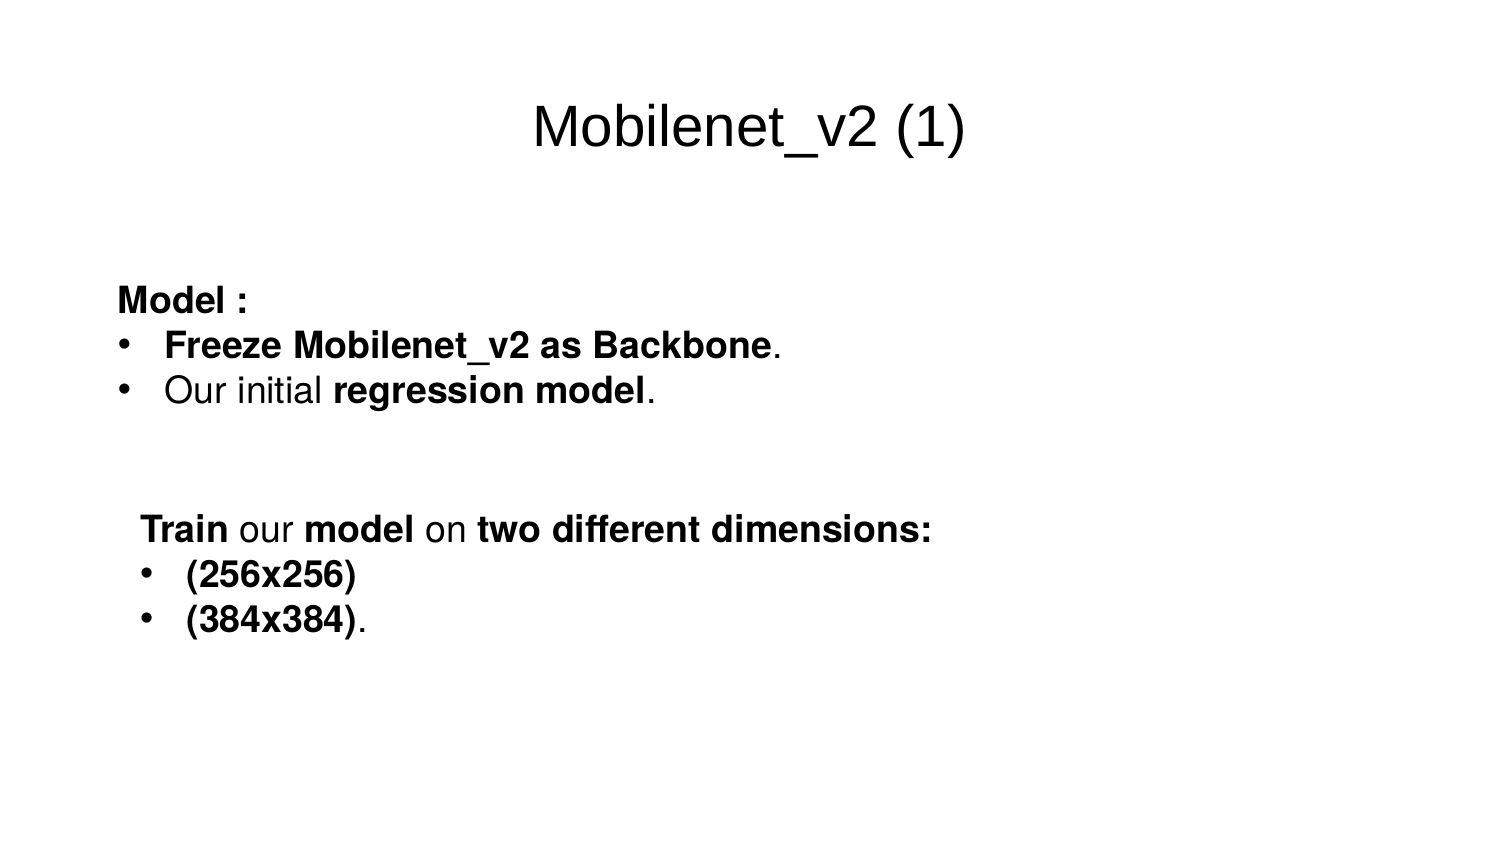

# Mobilenet_v2 (1)
Model :
Freeze Mobilenet_v2 as Backbone.
Our initial regression model.
Train our model on two different dimensions:
(256x256)
(384x384).